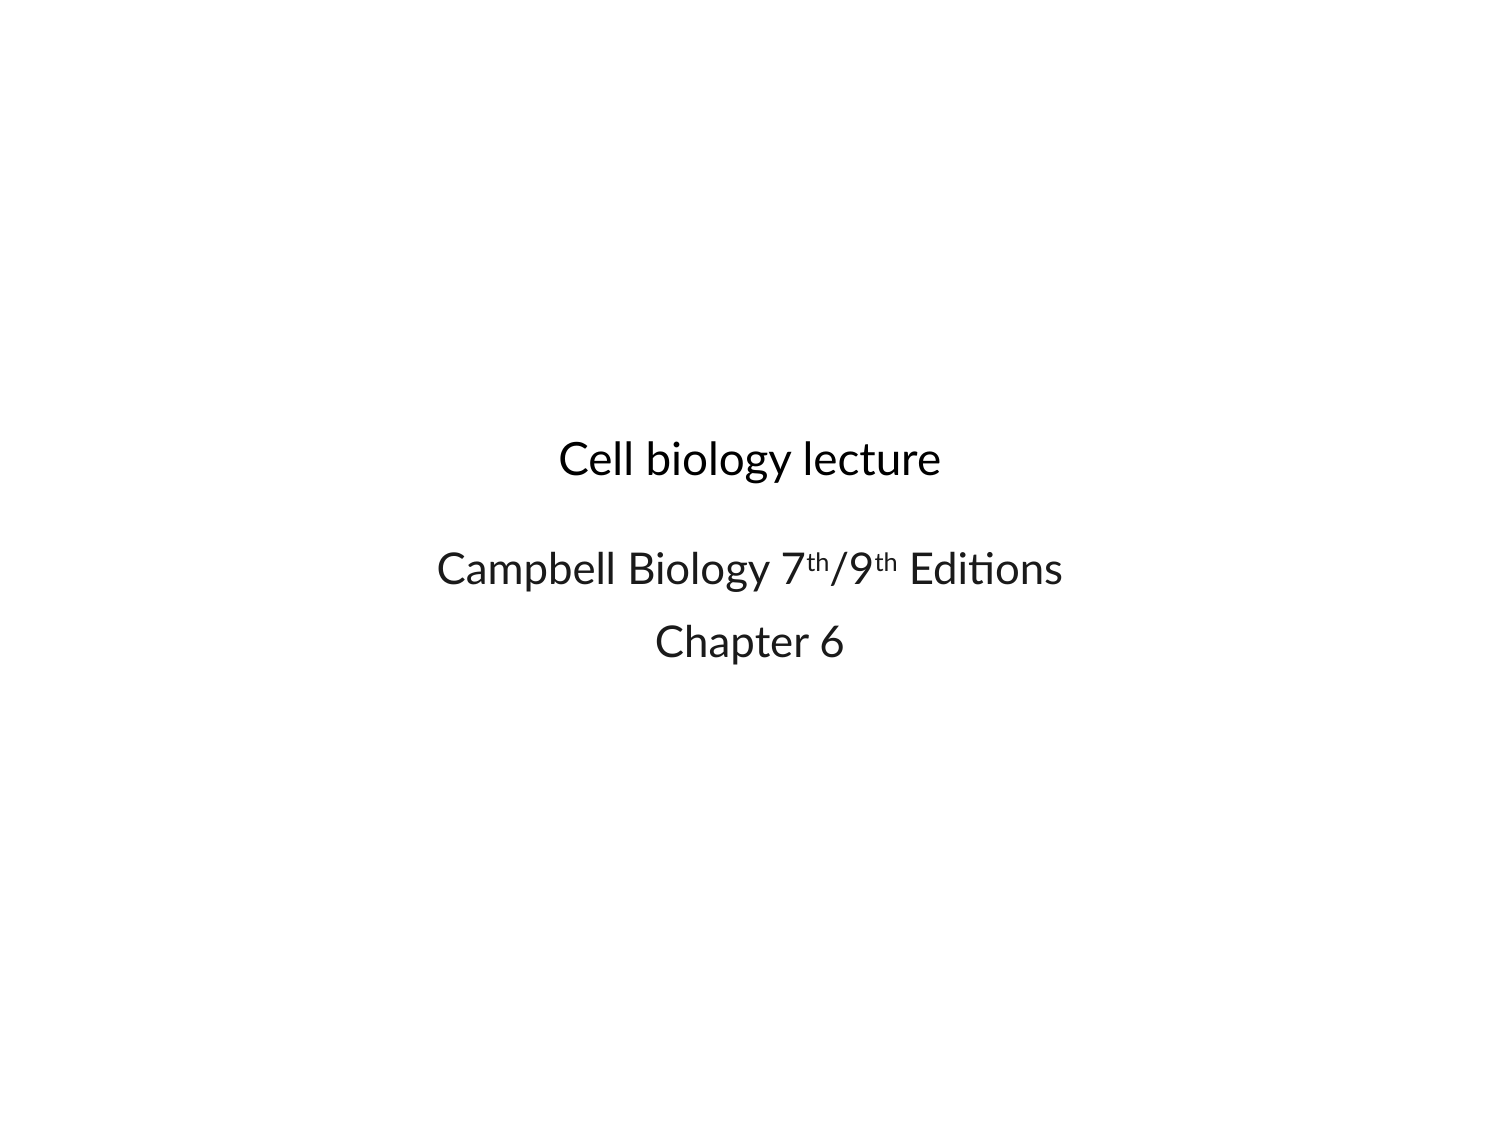

Cell biology lecture

Campbell Biology 7th/9th Editions
Chapter 6